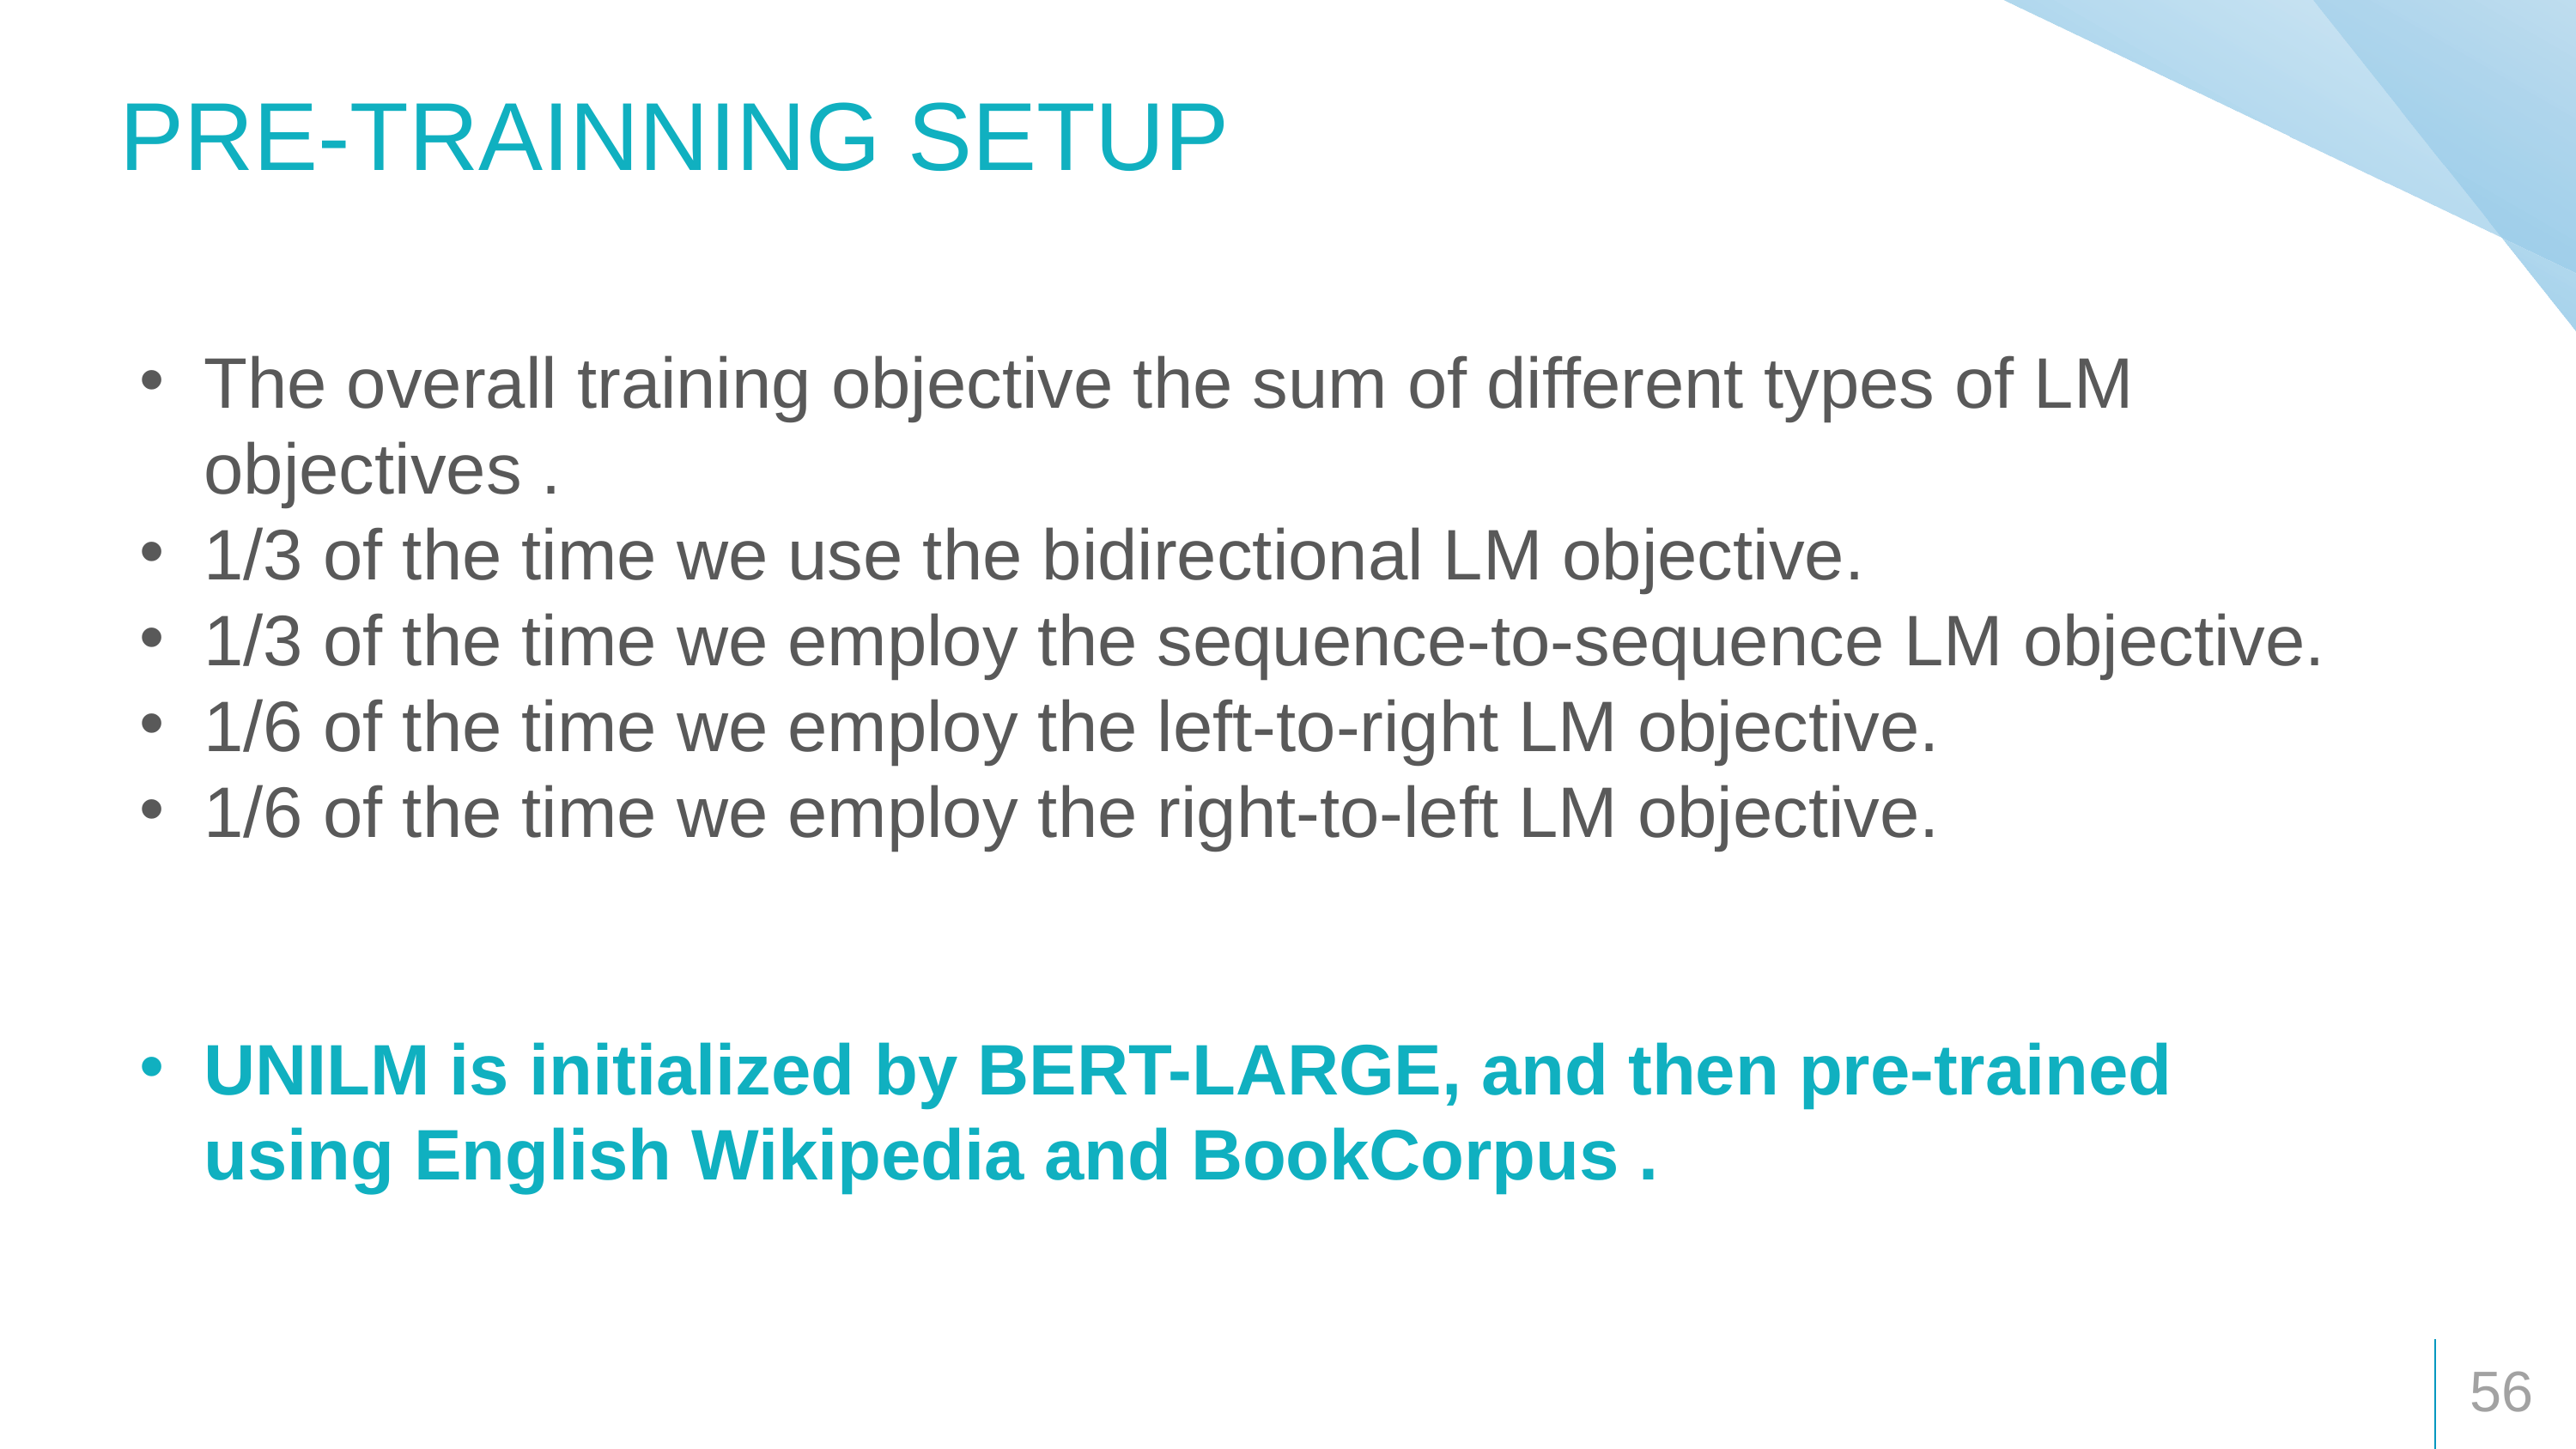

PRE-TRAINNING SETUP
The overall training objective the sum of different types of LM objectives .
1/3 of the time we use the bidirectional LM objective.
1/3 of the time we employ the sequence-to-sequence LM objective.
1/6 of the time we employ the left-to-right LM objective.
1/6 of the time we employ the right-to-left LM objective.

UNILM is initialized by BERT-LARGE, and then pre-trained using English Wikipedia and BookCorpus .
56